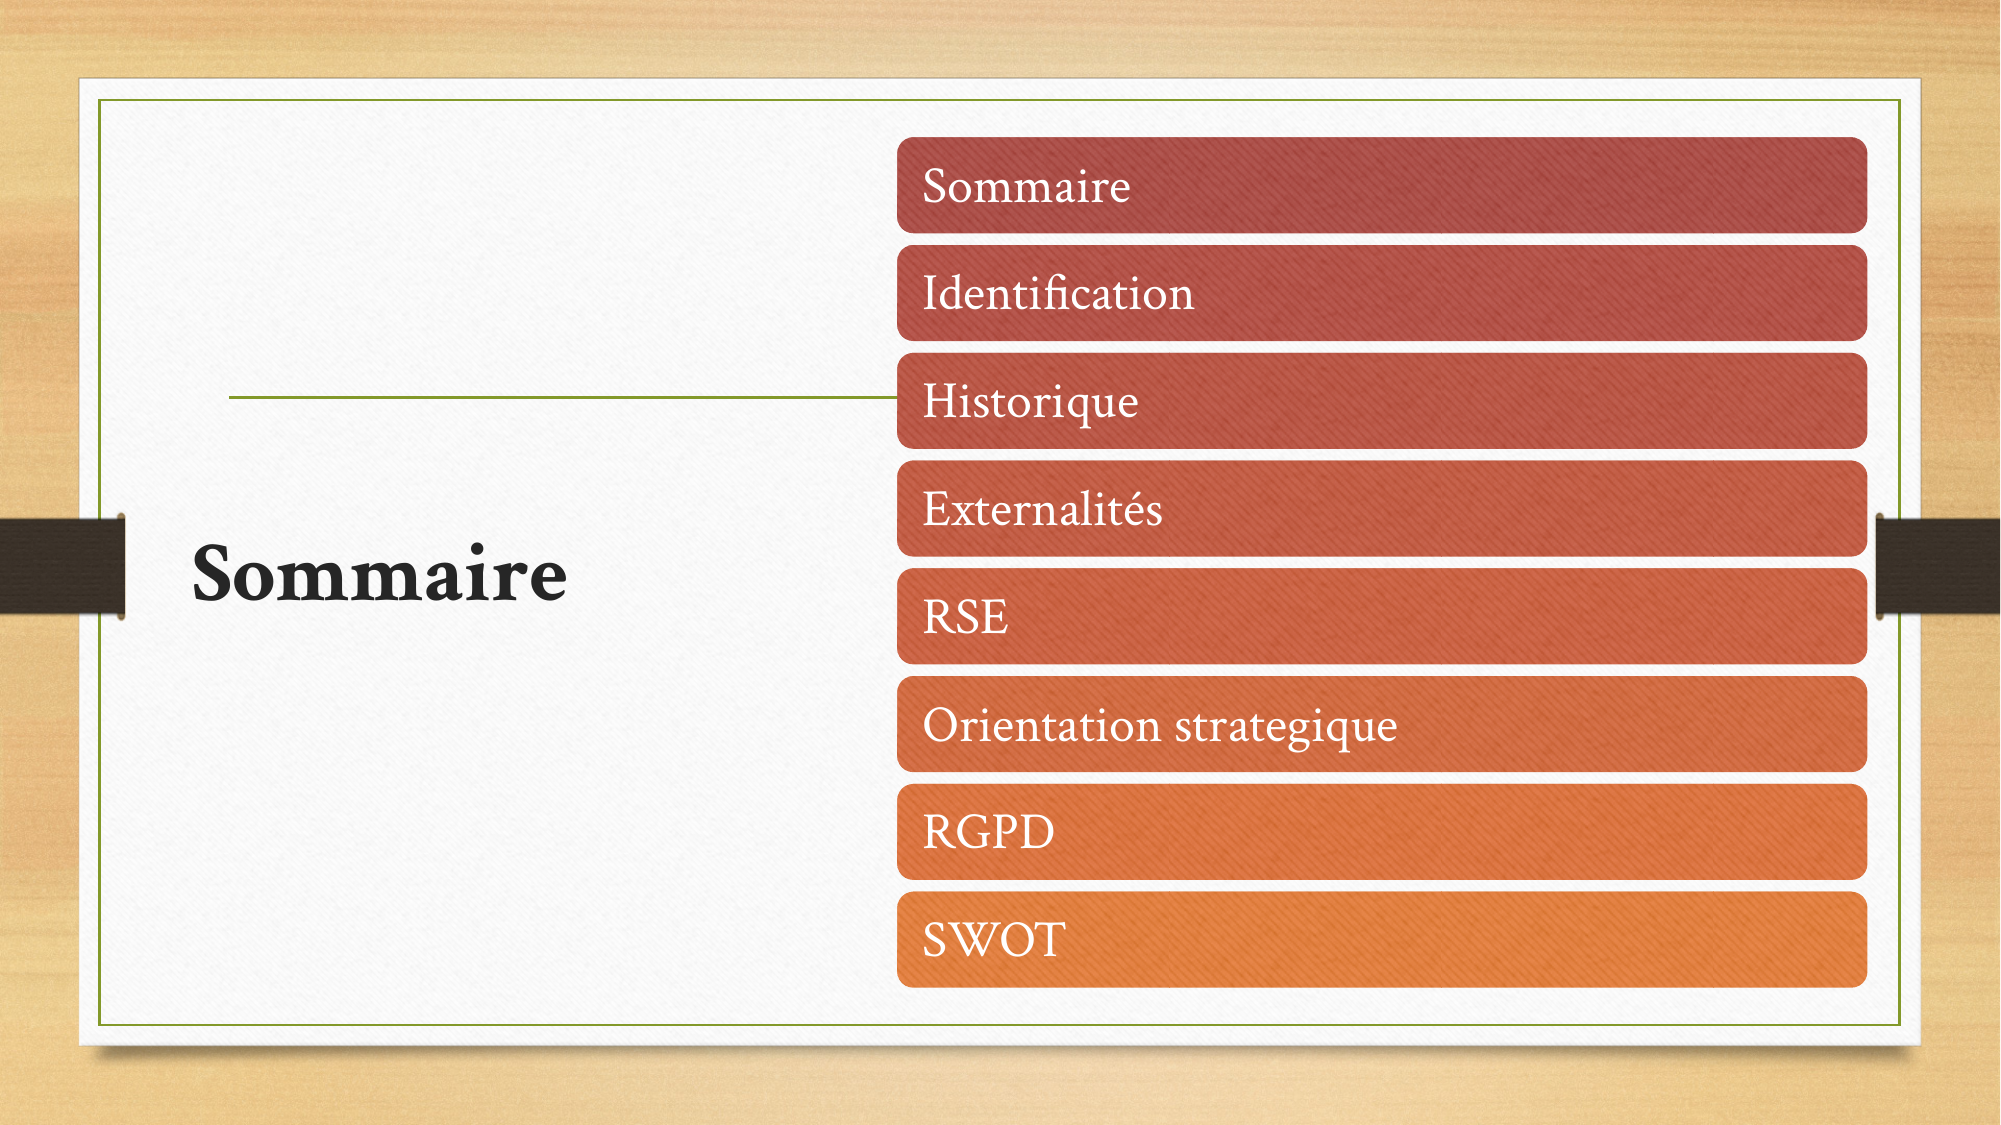

Sommaire
Identification
Historique
Externalités
RSE
Orientation strategique
RGPD
SWOT
# Sommaire